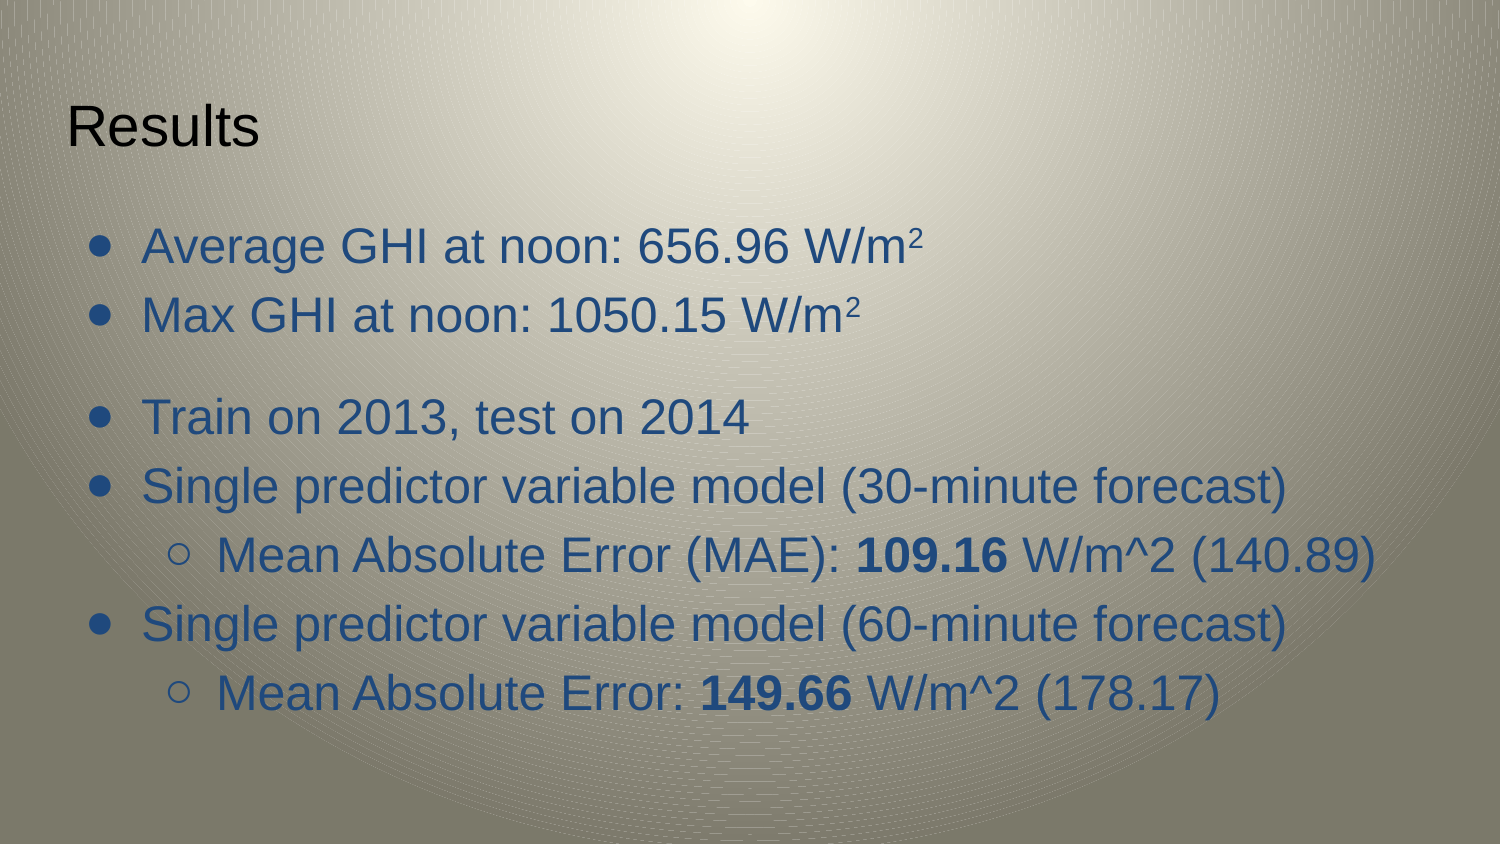

# Results
Average GHI at noon: 656.96 W/m2
Max GHI at noon: 1050.15 W/m2
Train on 2013, test on 2014
Single predictor variable model (30-minute forecast)
Mean Absolute Error (MAE): 109.16 W/m^2 (140.89)
Single predictor variable model (60-minute forecast)
Mean Absolute Error: 149.66 W/m^2 (178.17)